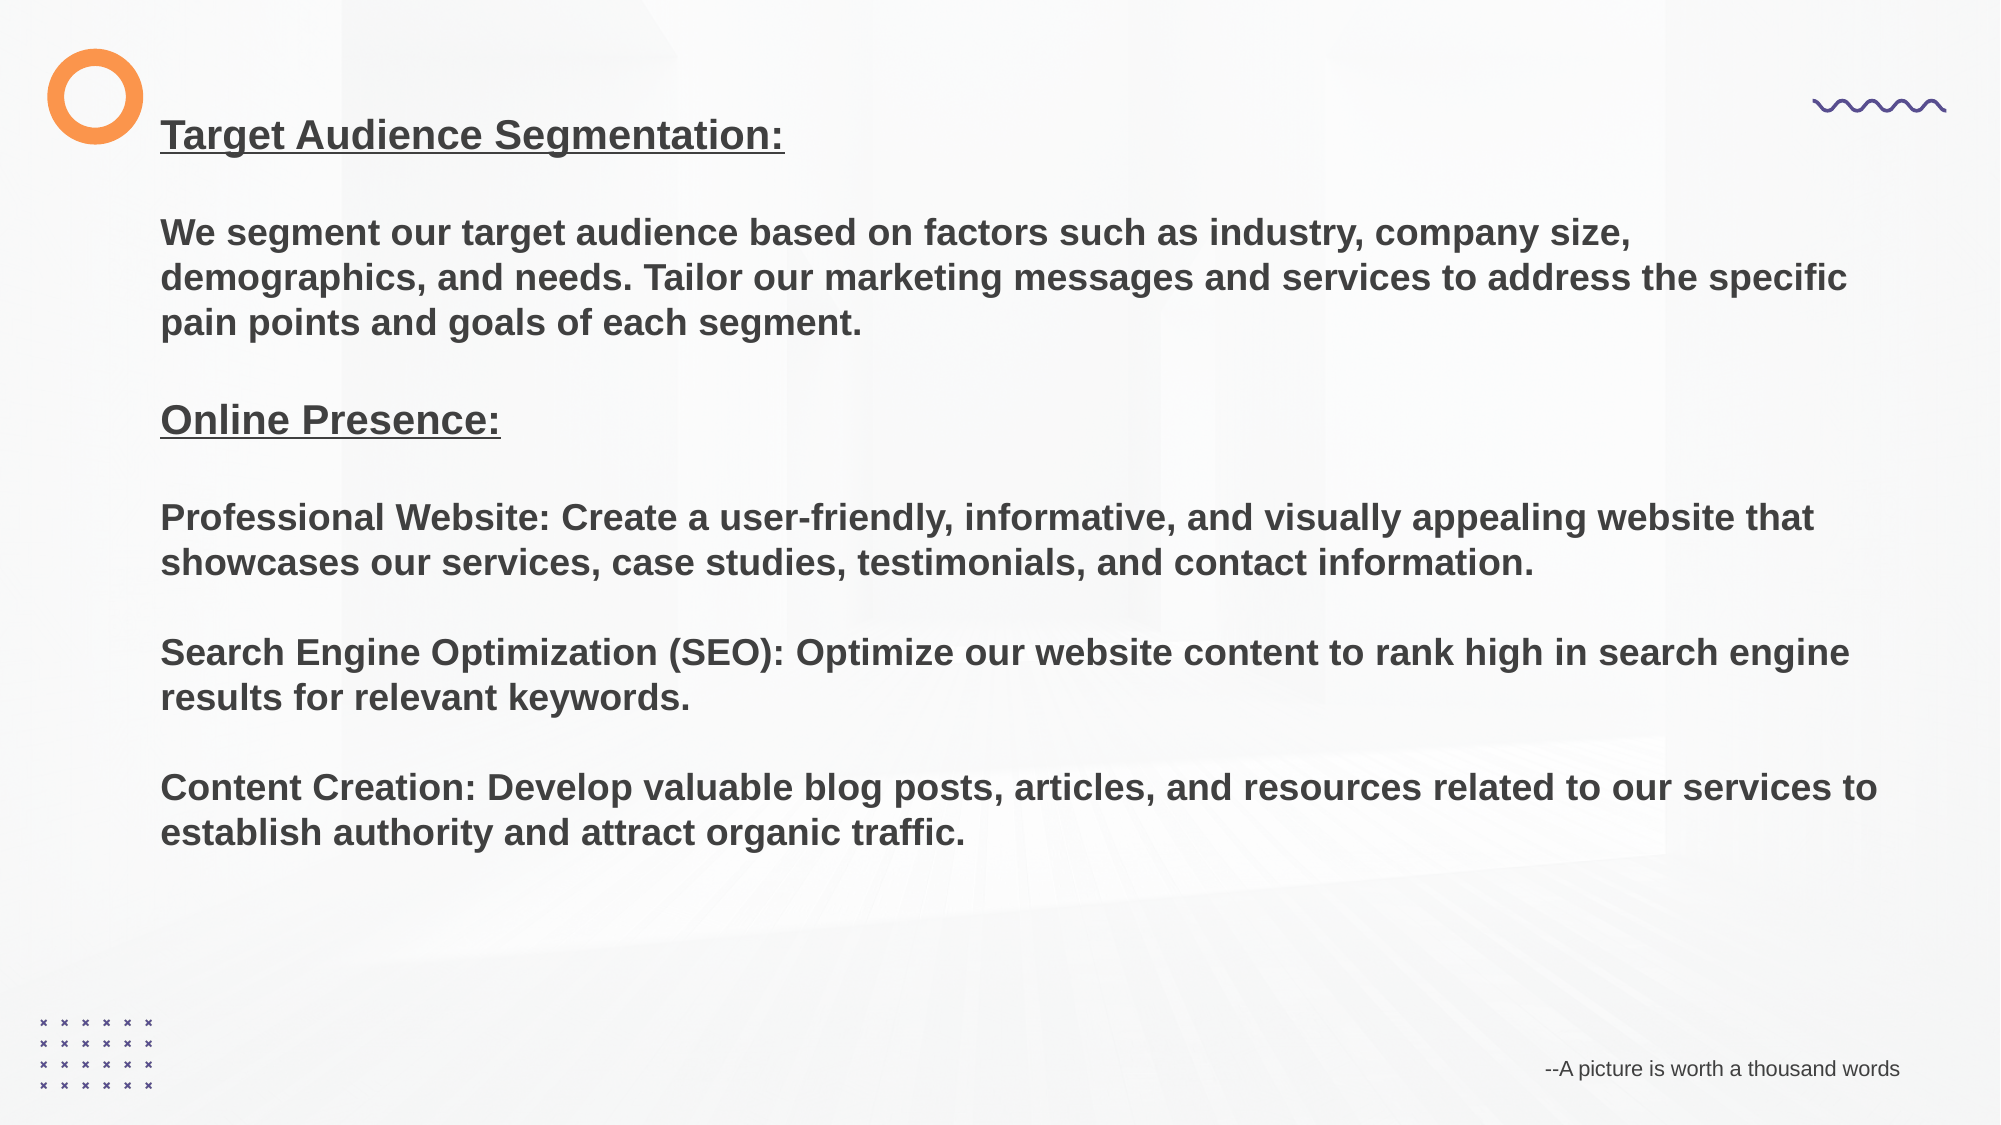

Target Audience Segmentation:

We segment our target audience based on factors such as industry, company size, demographics, and needs. Tailor our marketing messages and services to address the specific pain points and goals of each segment.

Online Presence:

Professional Website: Create a user-friendly, informative, and visually appealing website that showcases our services, case studies, testimonials, and contact information.

Search Engine Optimization (SEO): Optimize our website content to rank high in search engine results for relevant keywords.

Content Creation: Develop valuable blog posts, articles, and resources related to our services to establish authority and attract organic traffic.